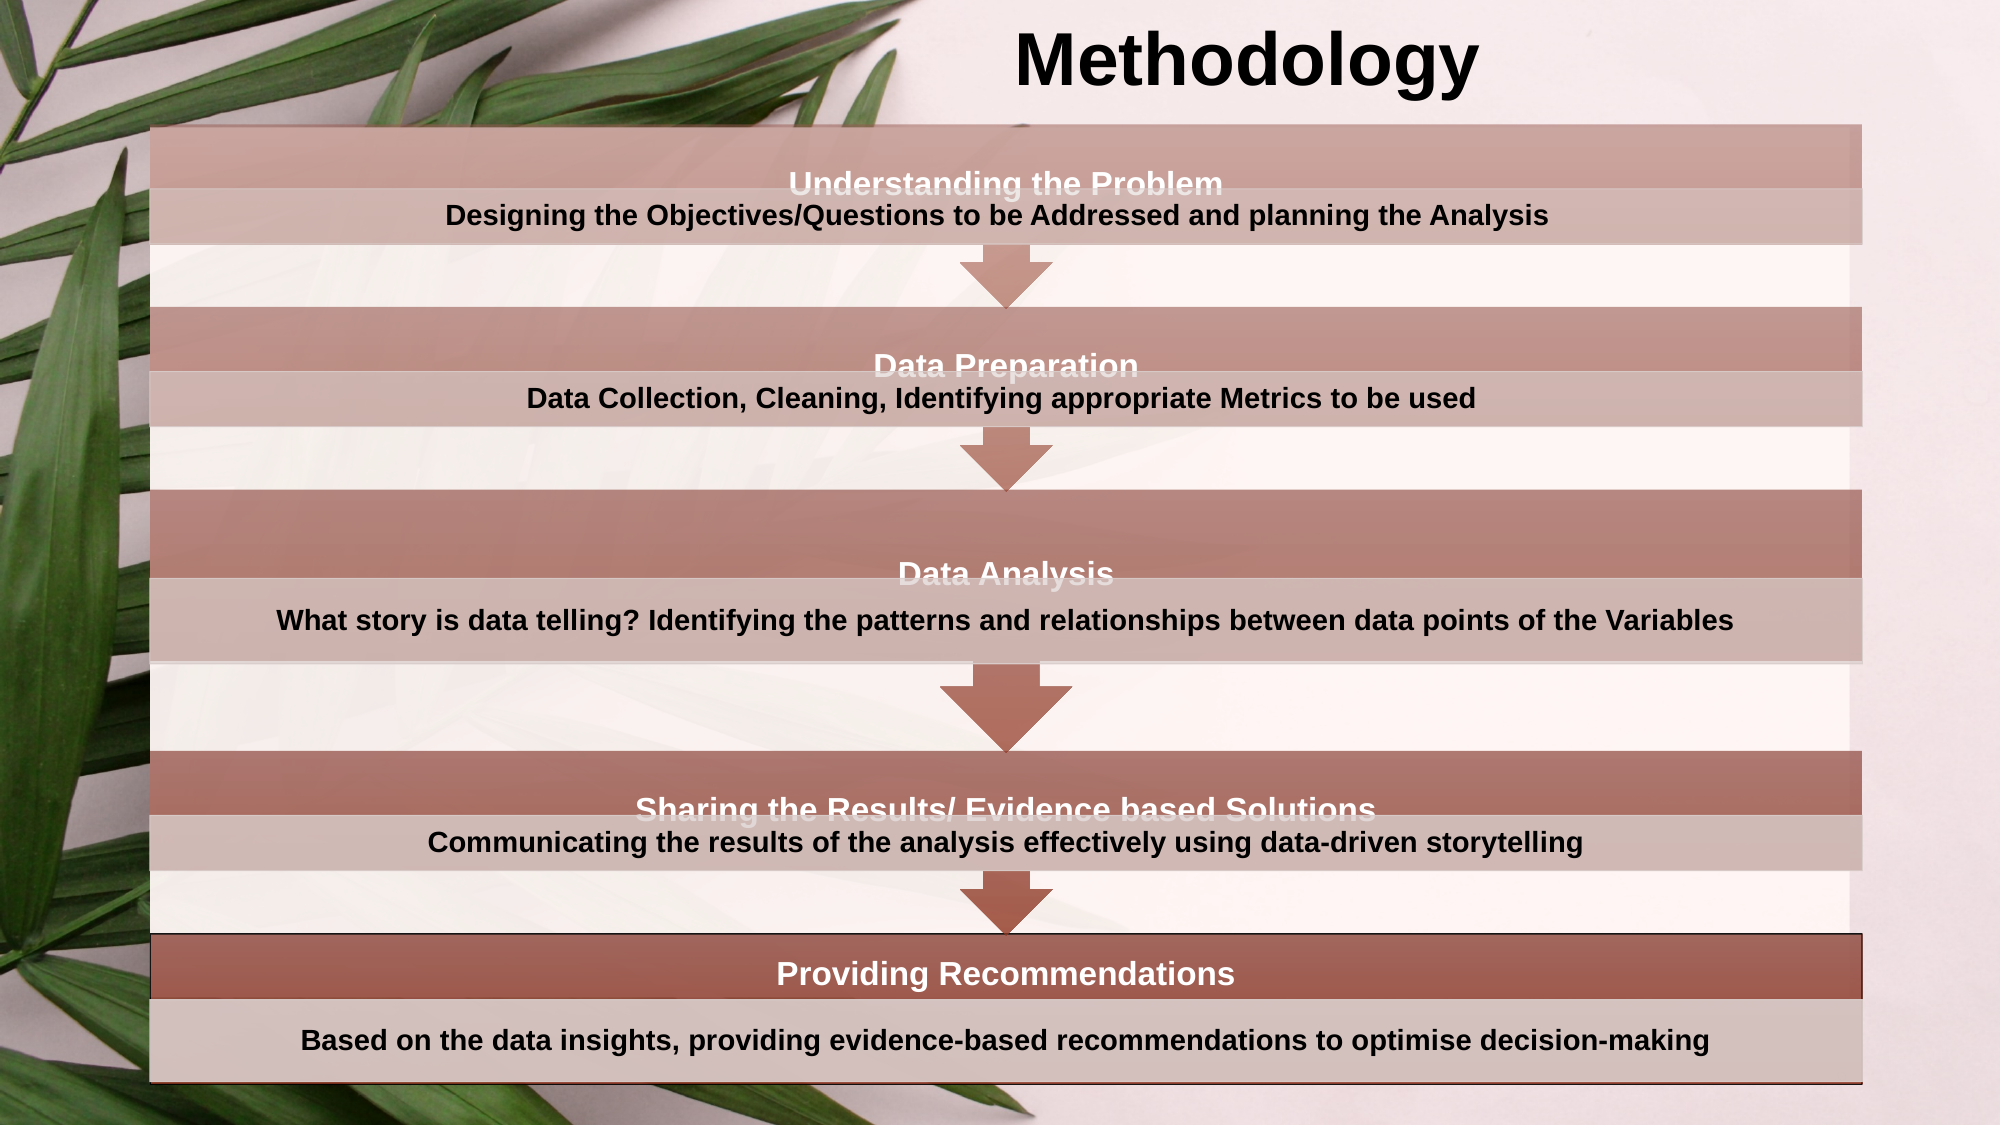

Methodology
Providing Recommendations
Based on the data insights, providing evidence-based recommendations to optimise decision-making
Sharing the Results/ Evidence based Solutions
Communicating the results of the analysis effectively using data-driven storytelling
Data Analysis
What story is data telling? Identifying the patterns and relationships between data points of the Variables
Data Preparation
Data Collection, Cleaning, Identifying appropriate Metrics to be used
Understanding the Problem
Designing the Objectives/Questions to be Addressed and planning the Analysis
6